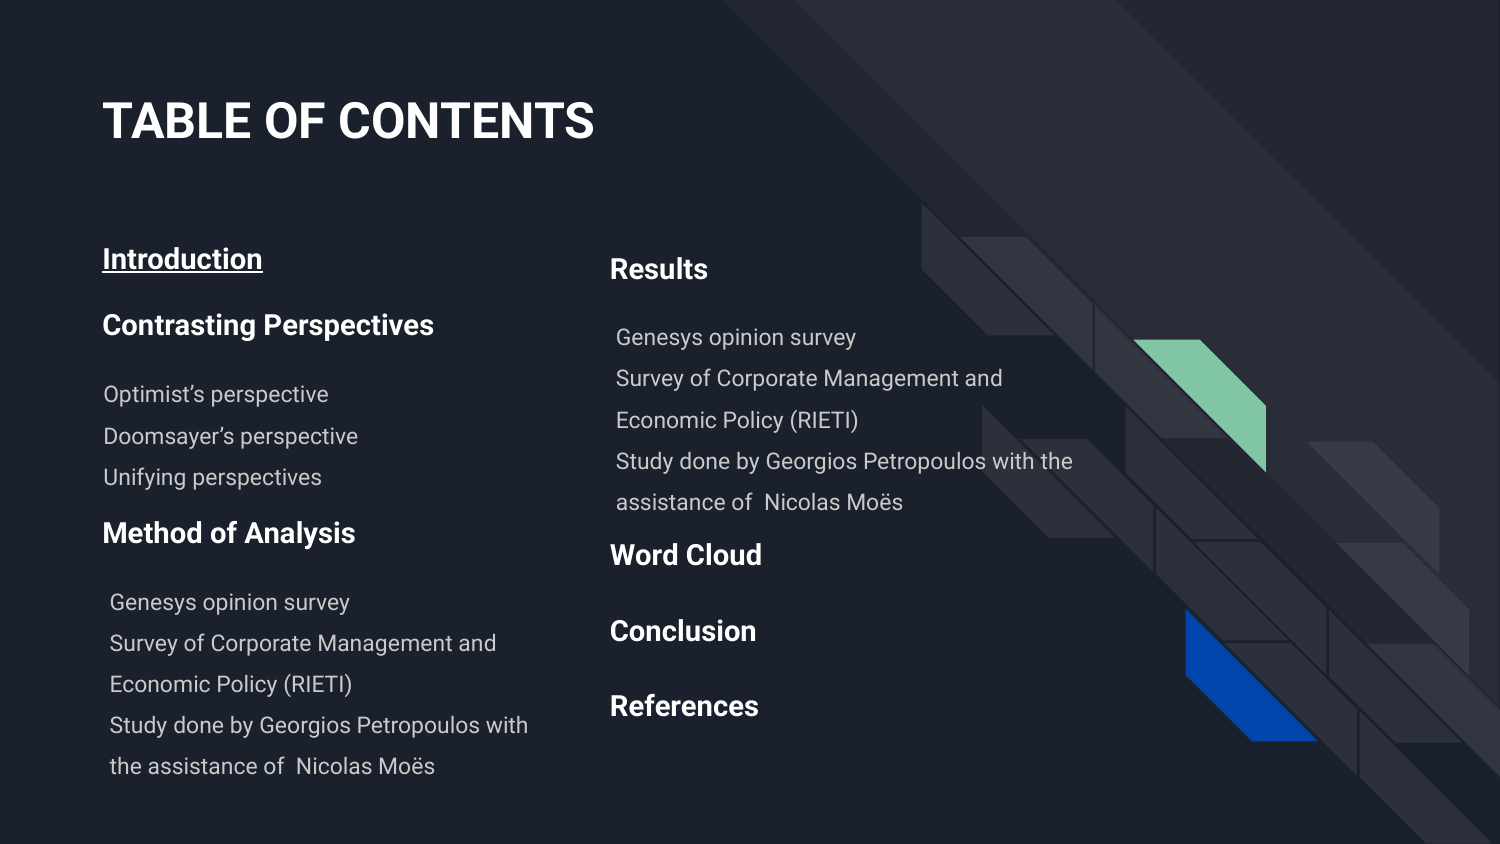

# TABLE OF CONTENTS
Introduction
Results
Genesys opinion survey
Survey of Corporate Management and Economic Policy (RIETI)
Study done by Georgios Petropoulos with the assistance of  Nicolas Moës
Contrasting Perspectives
Optimist’s perspective
Doomsayer’s perspective
Unifying perspectives
Method of Analysis
Word Cloud
Genesys opinion survey
Survey of Corporate Management and Economic Policy (RIETI)
Study done by Georgios Petropoulos with the assistance of  Nicolas Moës
Conclusion
References